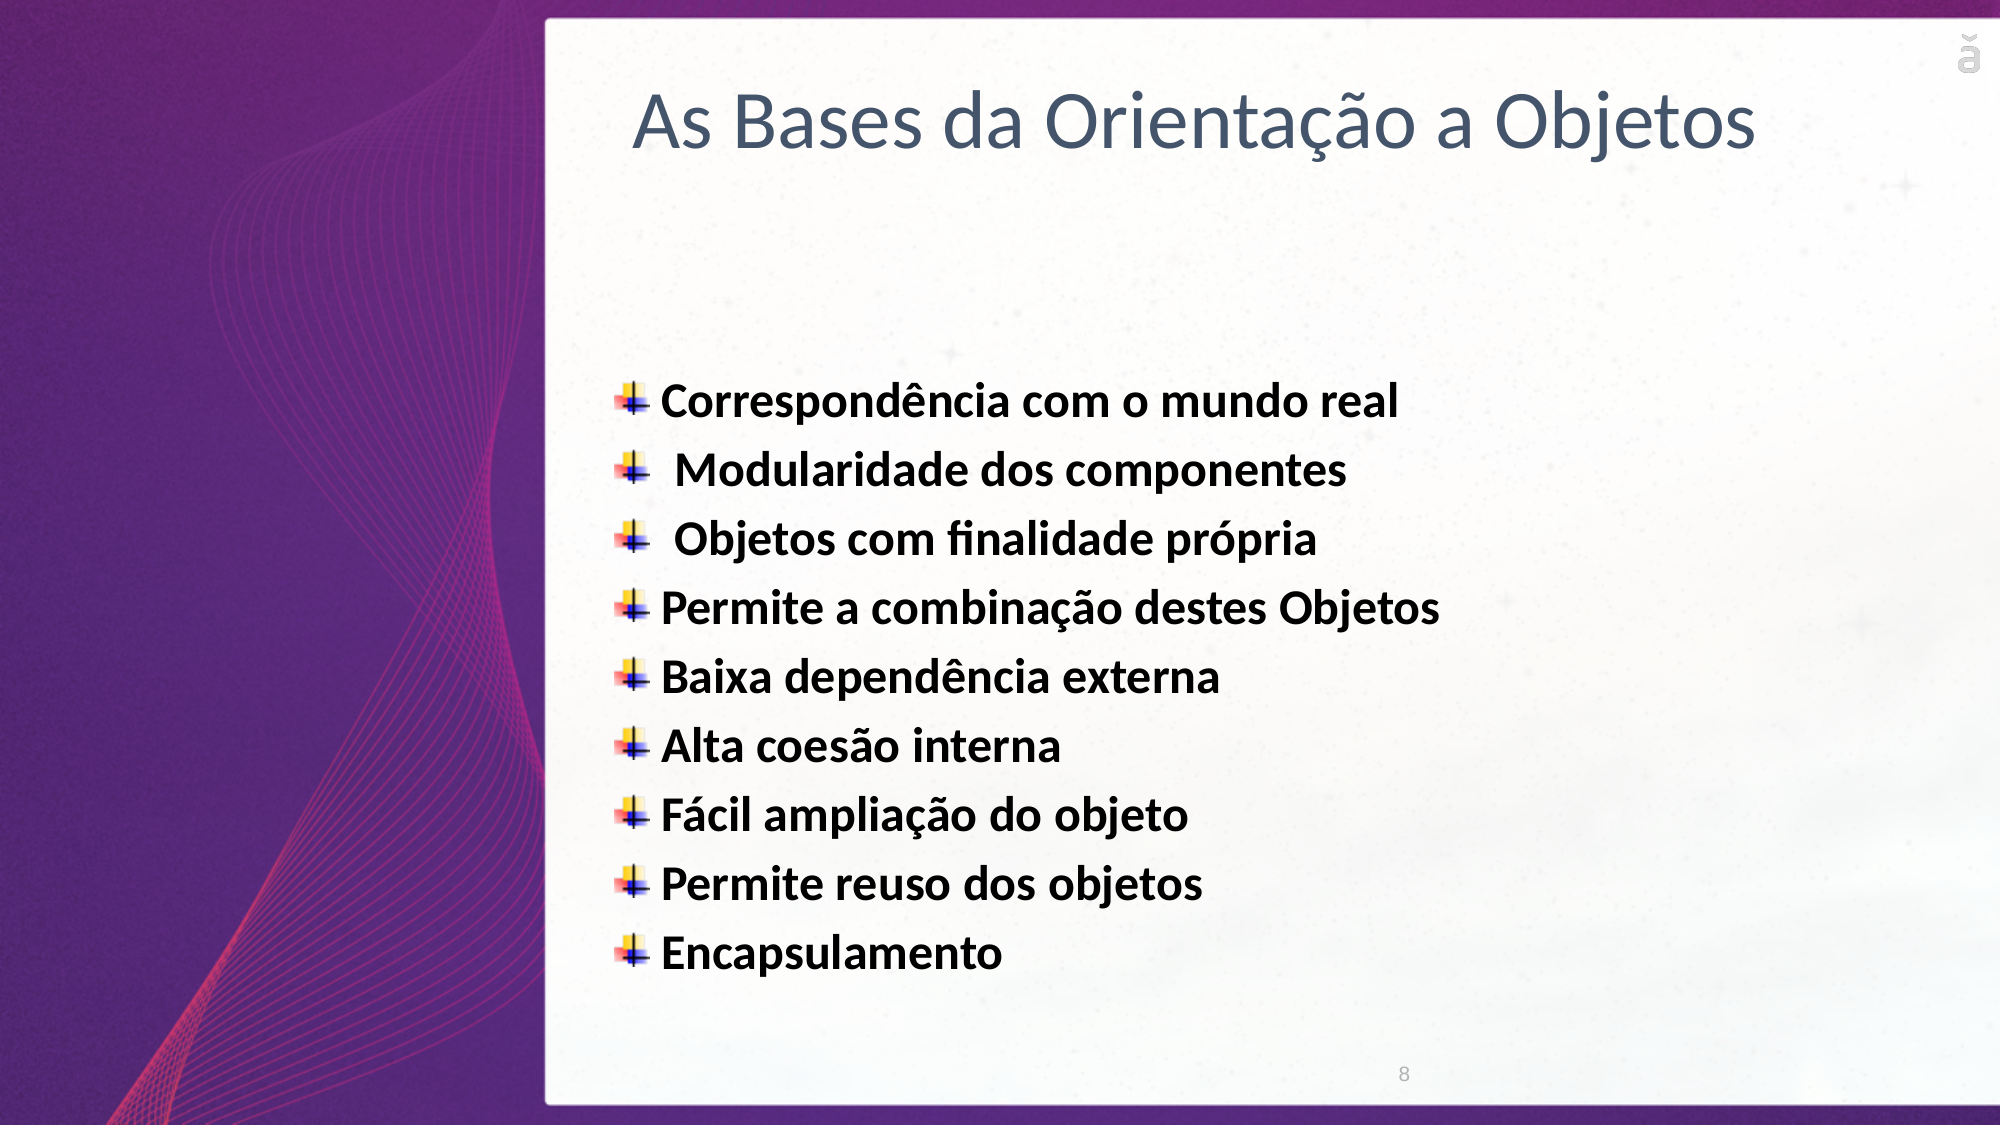

As Bases da Orientação a Objetos
 Correspondência com o mundo real
 Modularidade dos componentes
 Objetos com finalidade própria
 Permite a combinação destes Objetos
 Baixa dependência externa
 Alta coesão interna
 Fácil ampliação do objeto
 Permite reuso dos objetos
 Encapsulamento
8